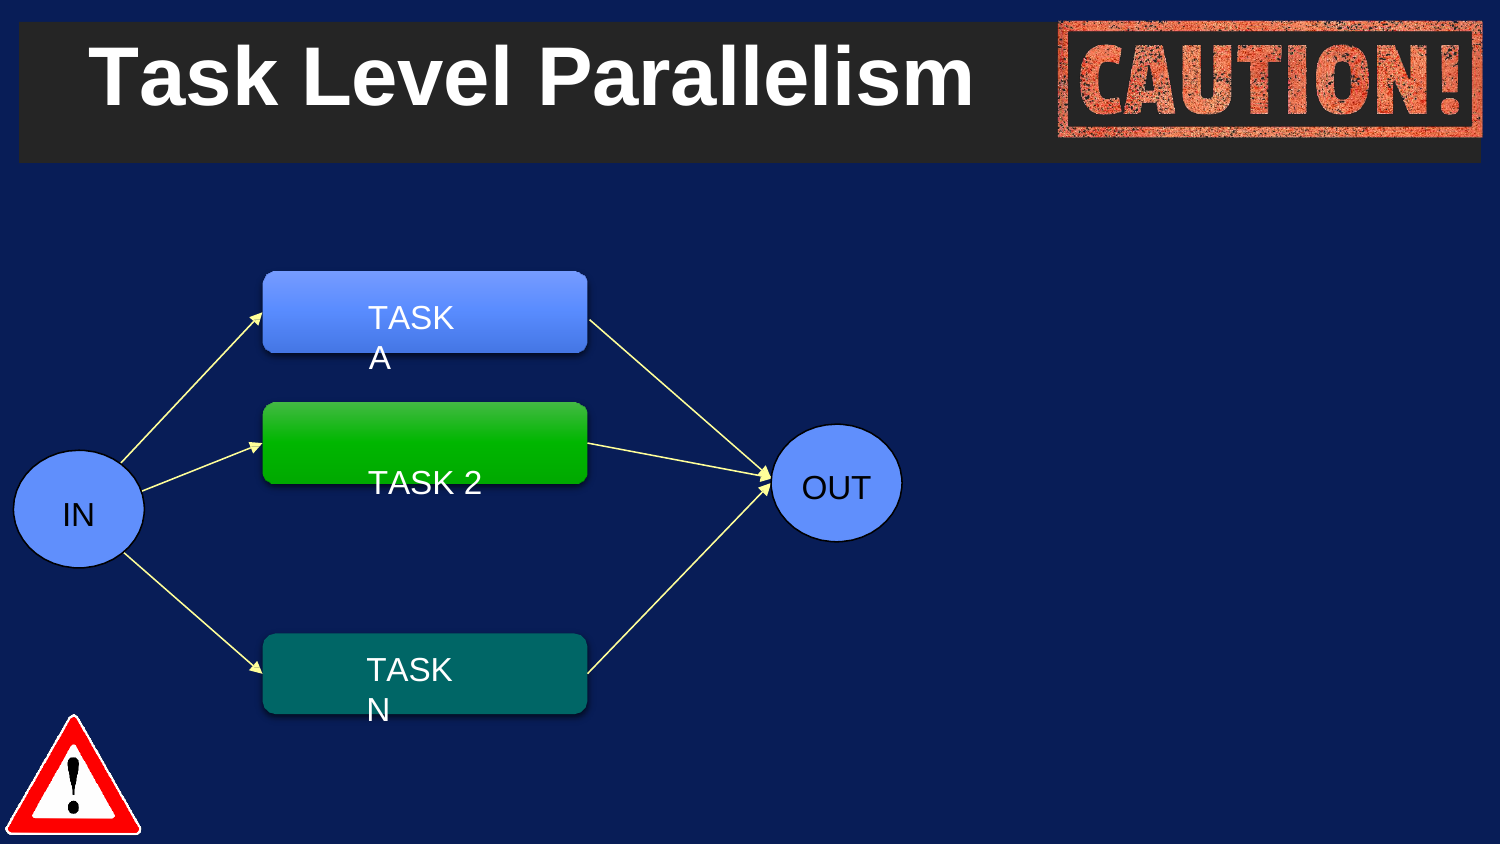

# Task Level Parallelism

TASK A

TASK 2

OUT

IN

TASK N